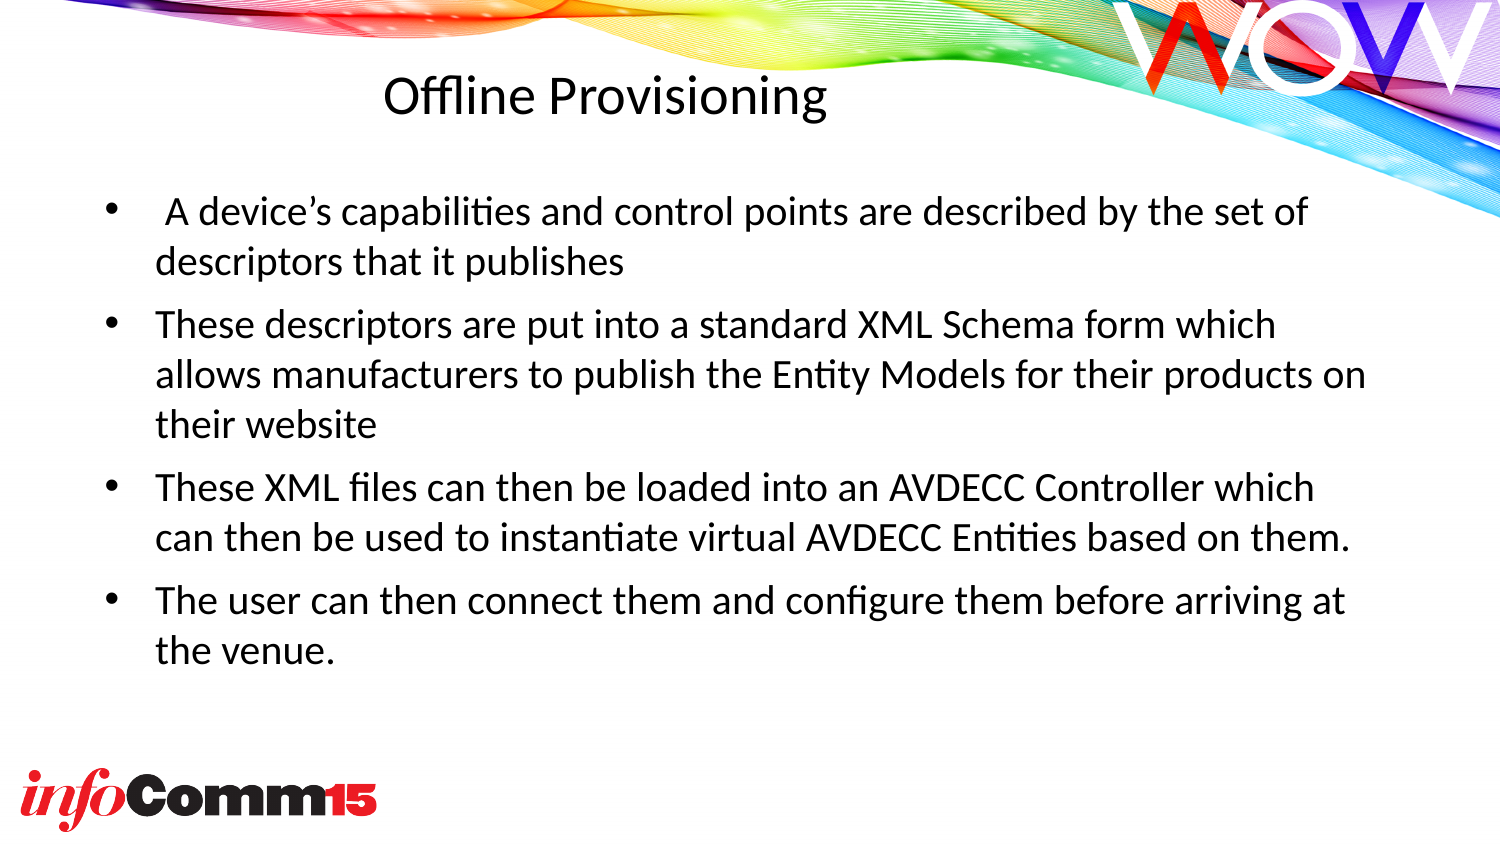

# Offline Provisioning
 A device’s capabilities and control points are described by the set of descriptors that it publishes
These descriptors are put into a standard XML Schema form which allows manufacturers to publish the Entity Models for their products on their website
These XML files can then be loaded into an AVDECC Controller which can then be used to instantiate virtual AVDECC Entities based on them.
The user can then connect them and configure them before arriving at the venue.